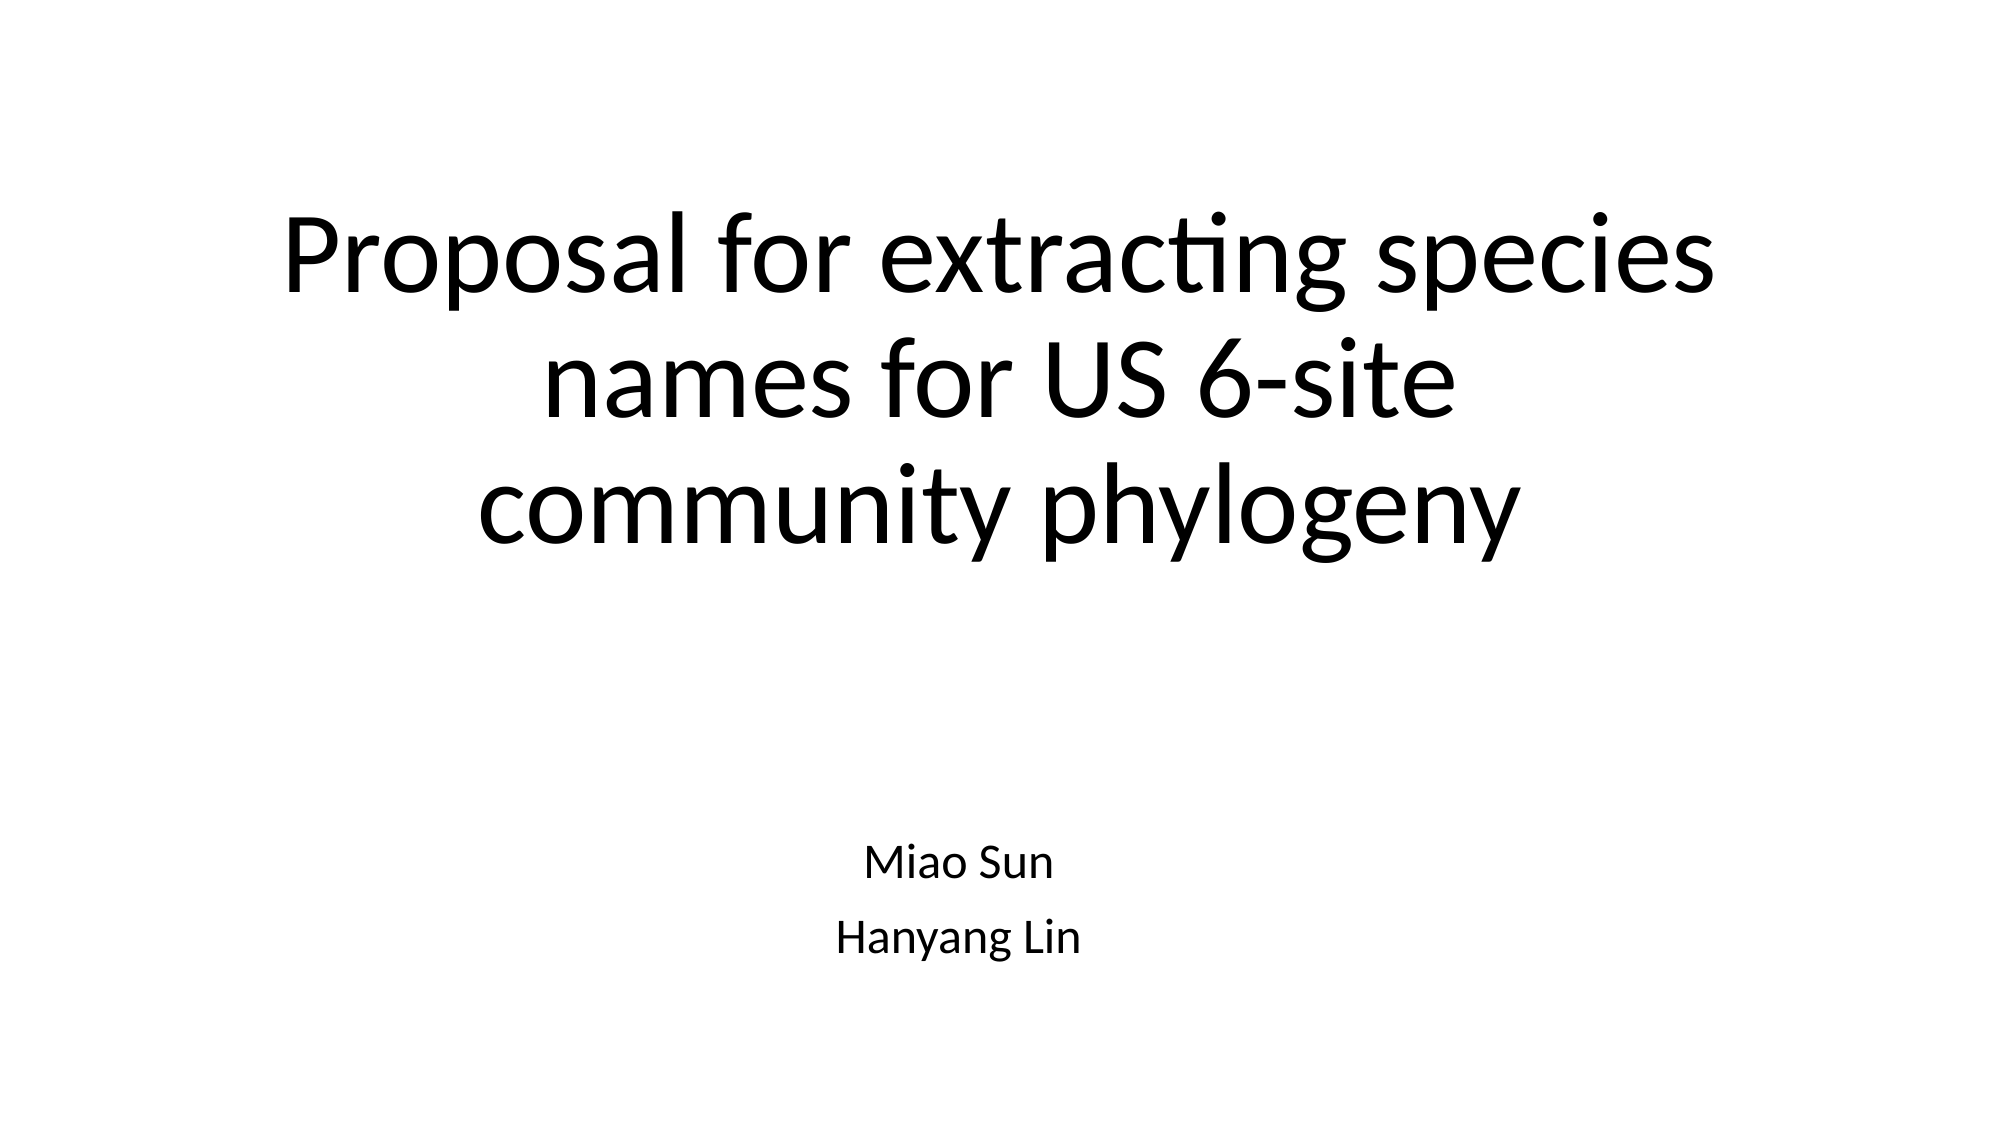

# Proposal for extracting species names for US 6-site community phylogeny
Miao Sun
Hanyang Lin